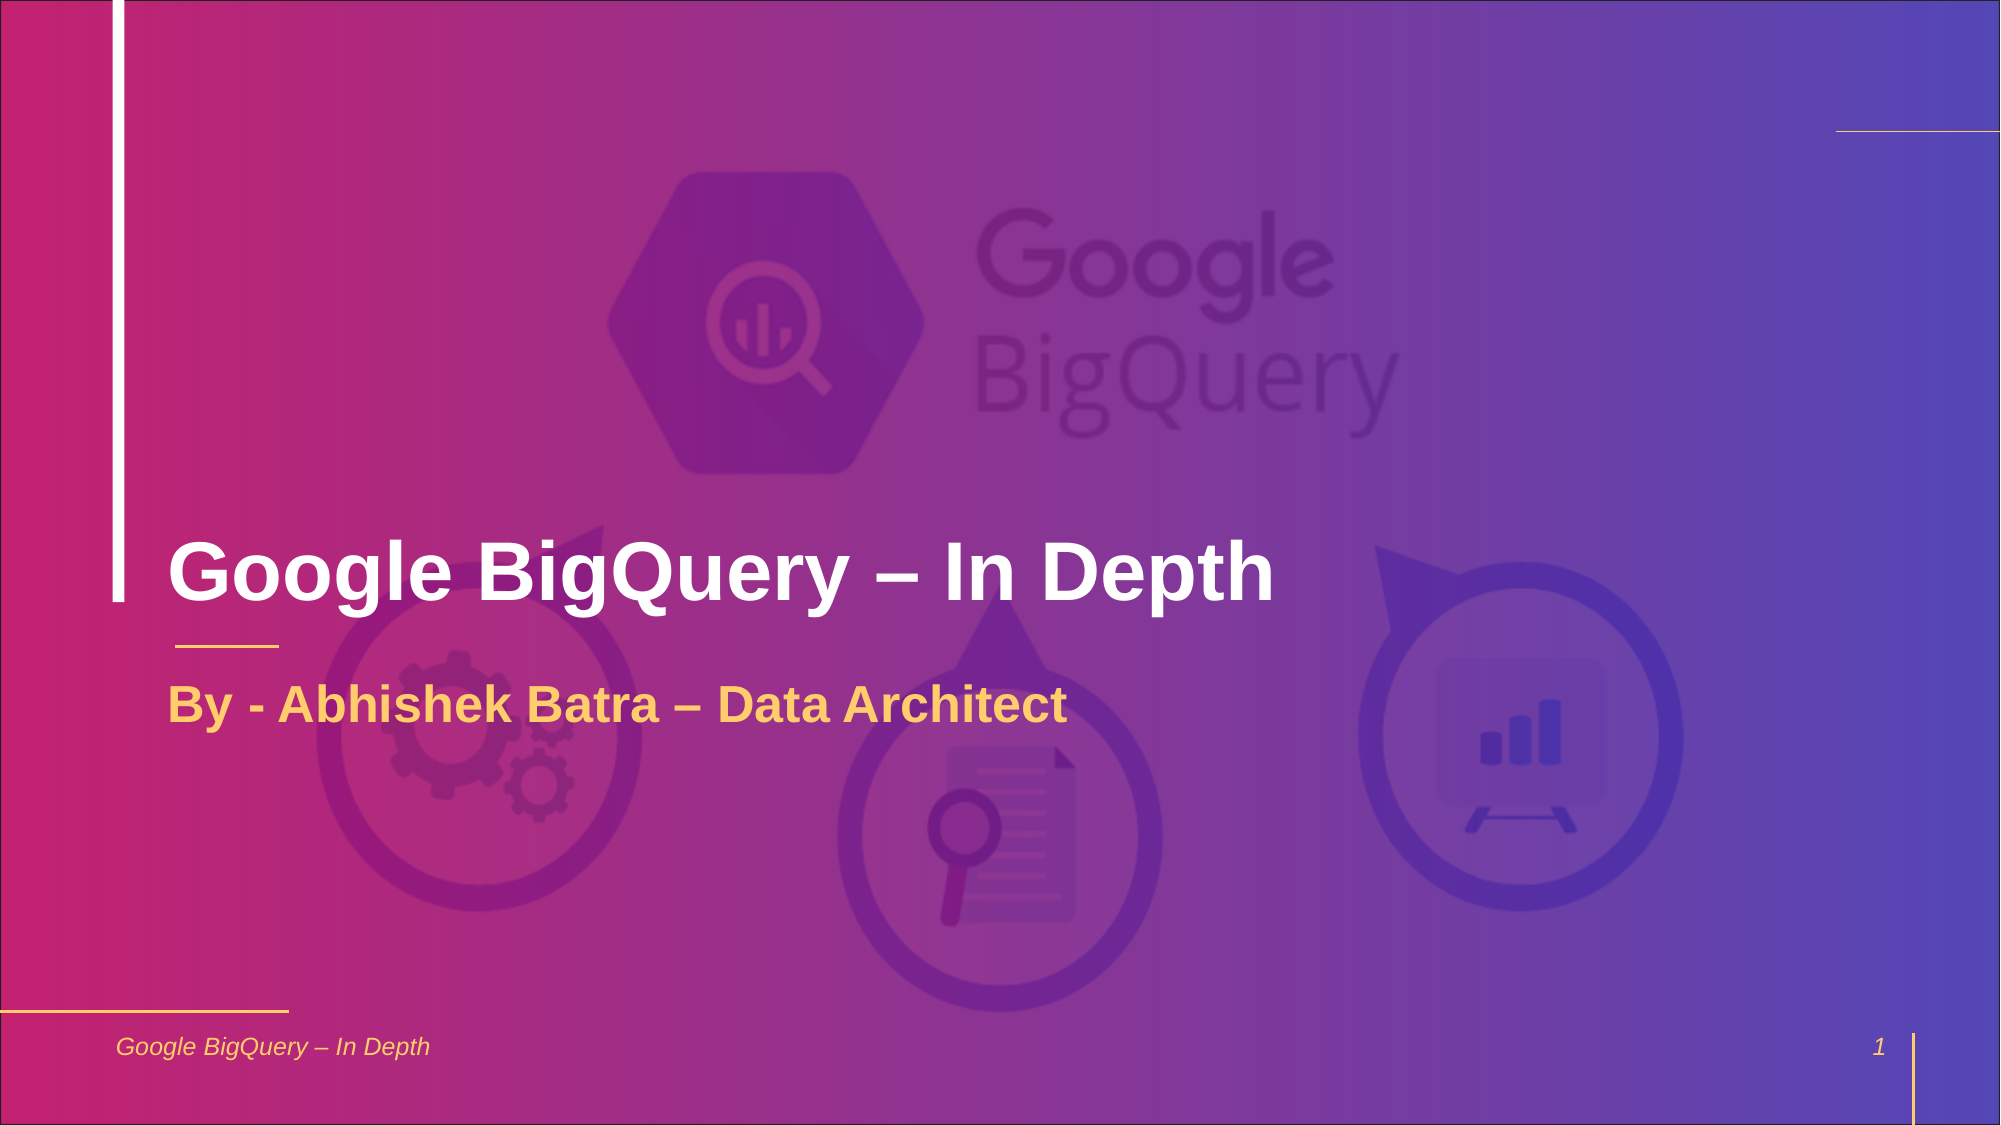

# Google BigQuery – In Depth
By - Abhishek Batra – Data Architect
Google BigQuery – In Depth
1